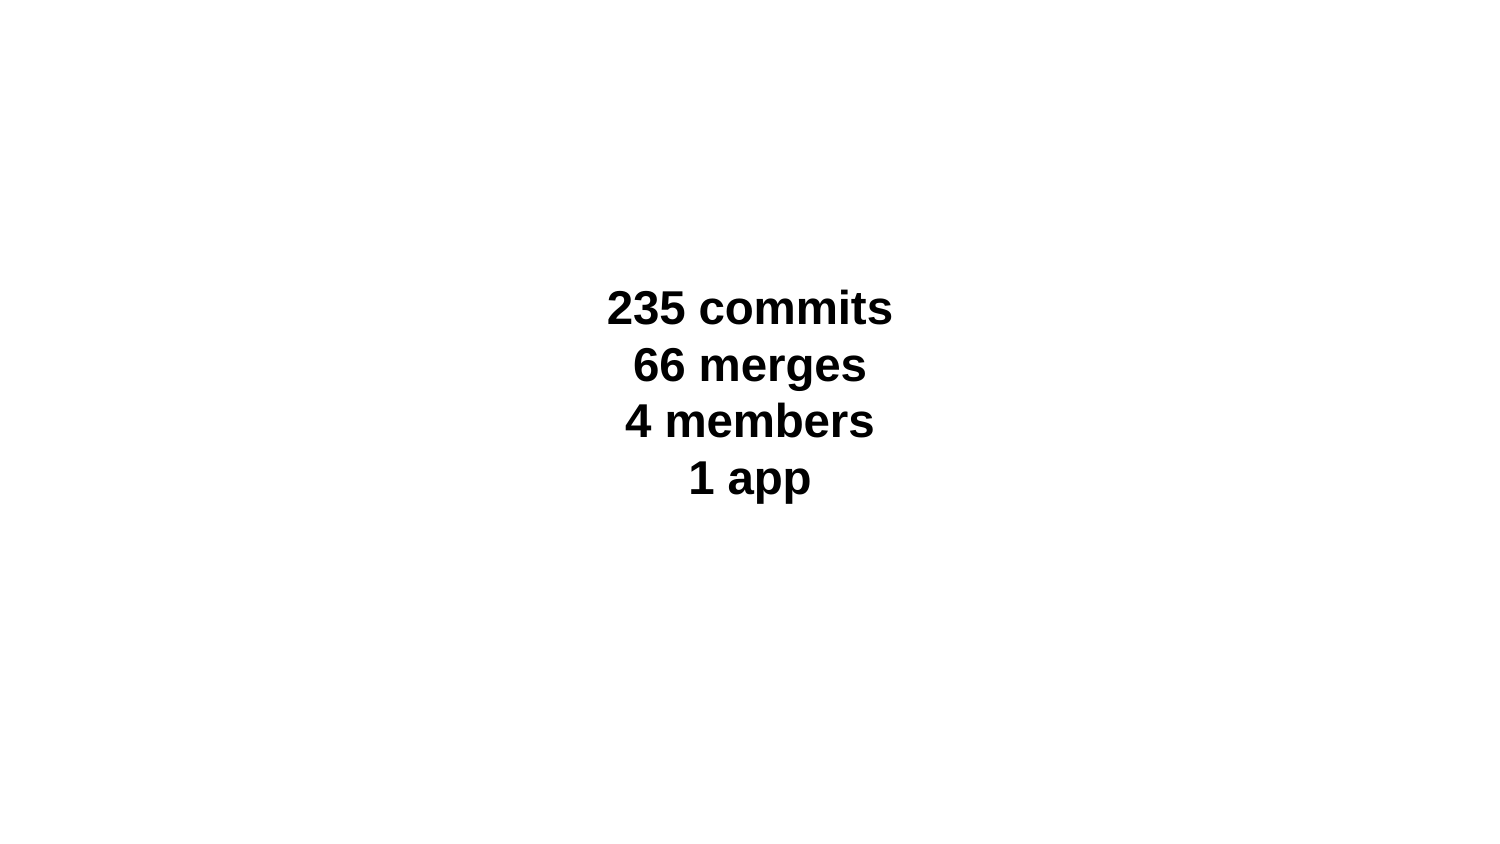

235 commits
66 merges
4 members
1 app